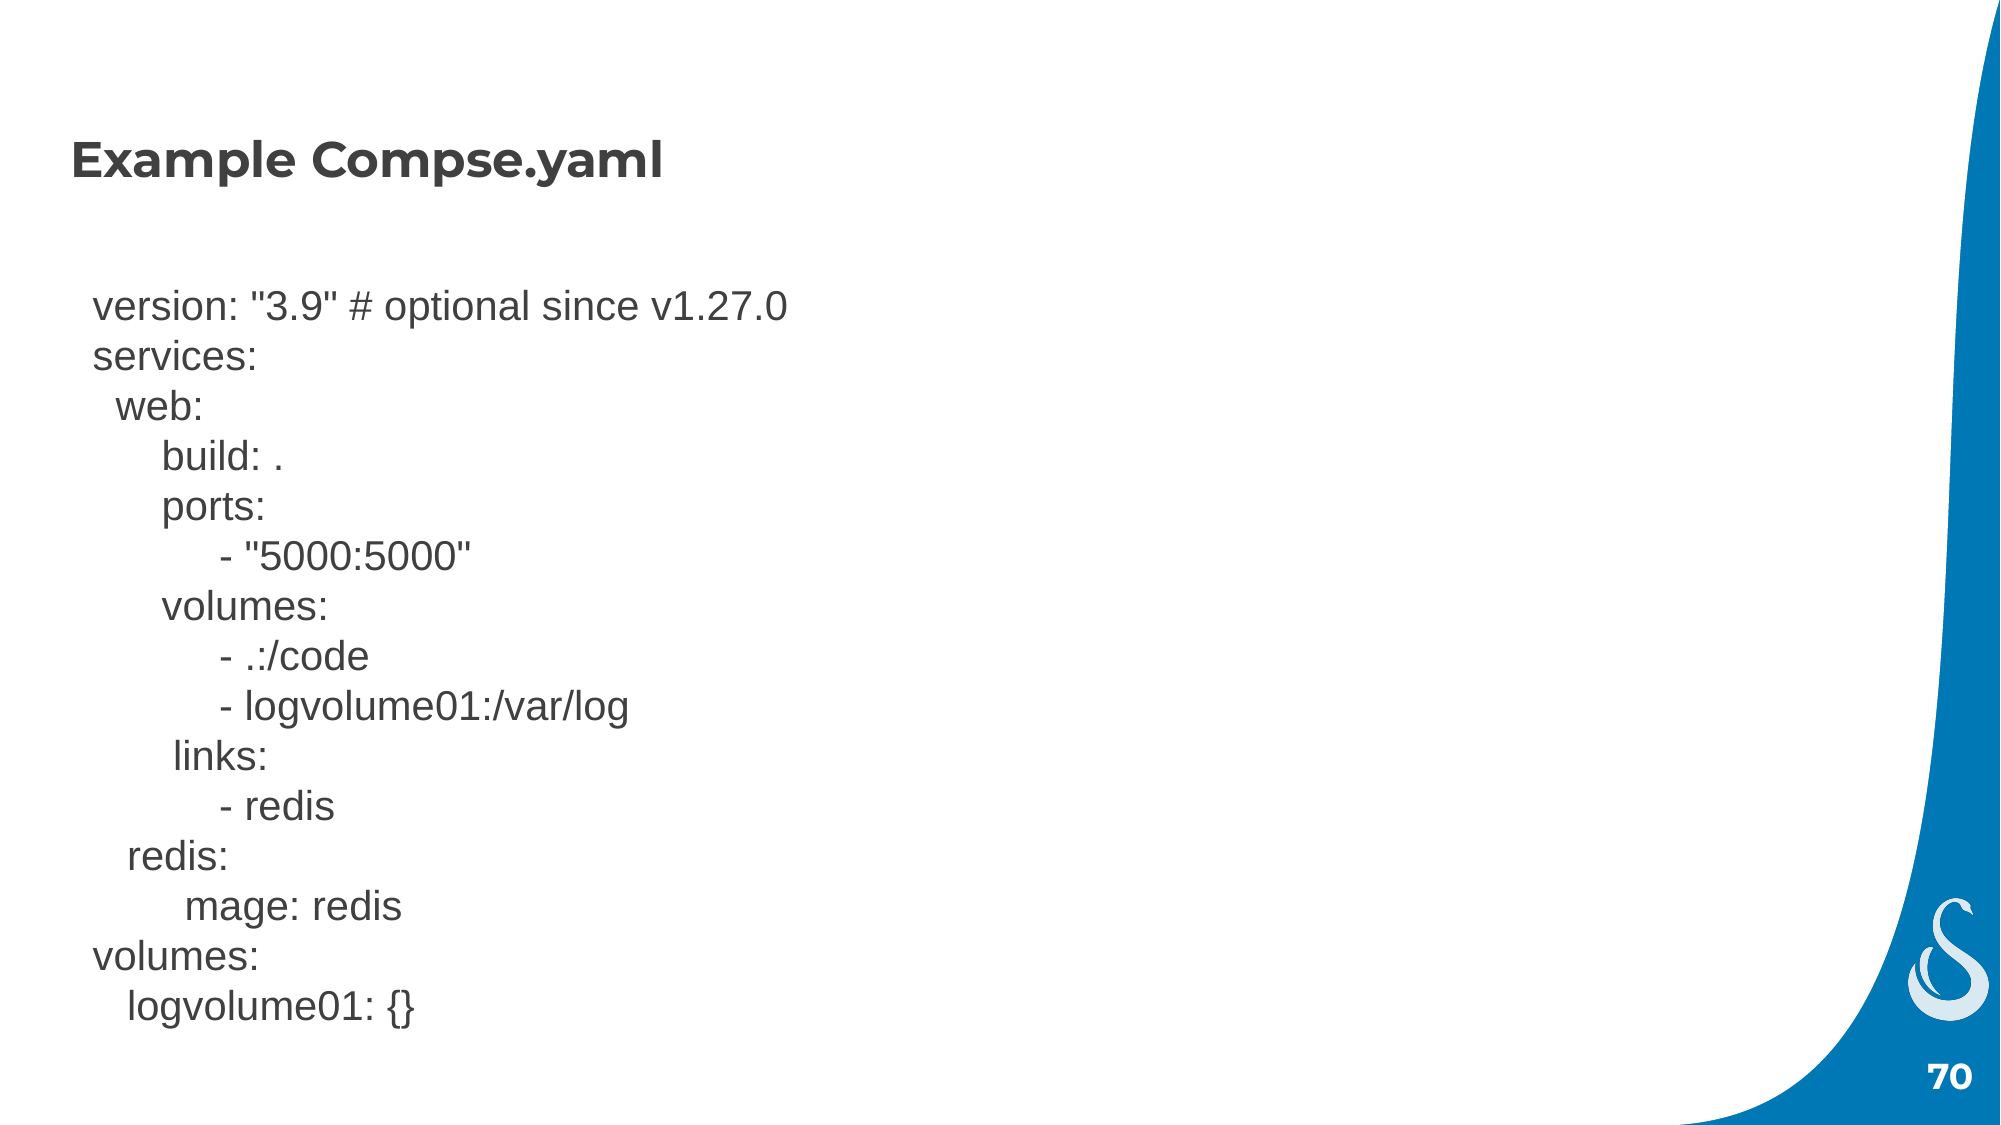

# Example Compse.yaml
version: "3.9" # optional since v1.27.0
services:
  web:
      build: .
      ports:
           - "5000:5000"
      volumes:
           - .:/code
           - logvolume01:/var/log
       links:
           - redis
   redis:
        mage: redis
volumes:
   logvolume01: {}
70